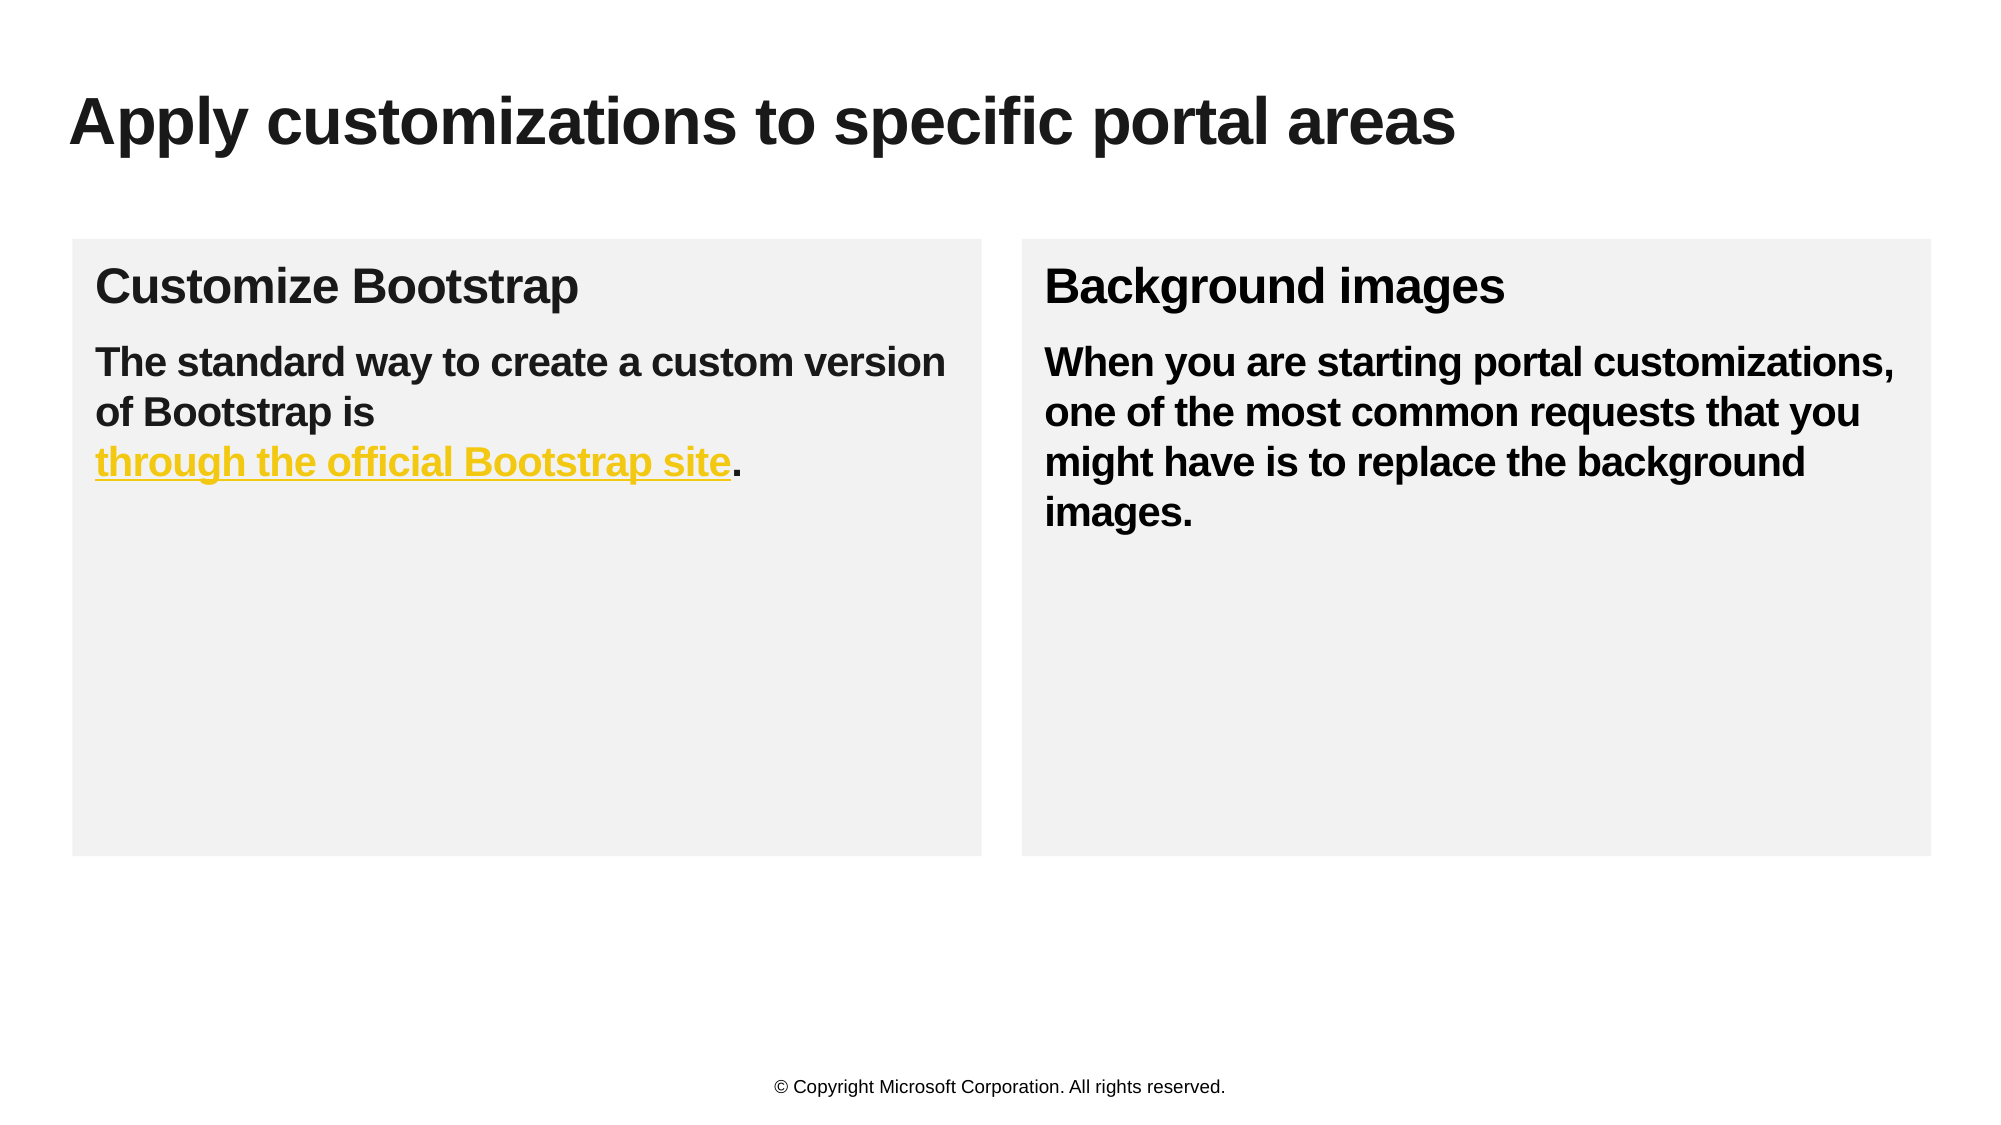

# Apply customizations to specific portal areas
Customize Bootstrap
The standard way to create a custom version of Bootstrap is through the official Bootstrap site.

Background images
When you are starting portal customizations, one of the most common requests that you might have is to replace the background images.